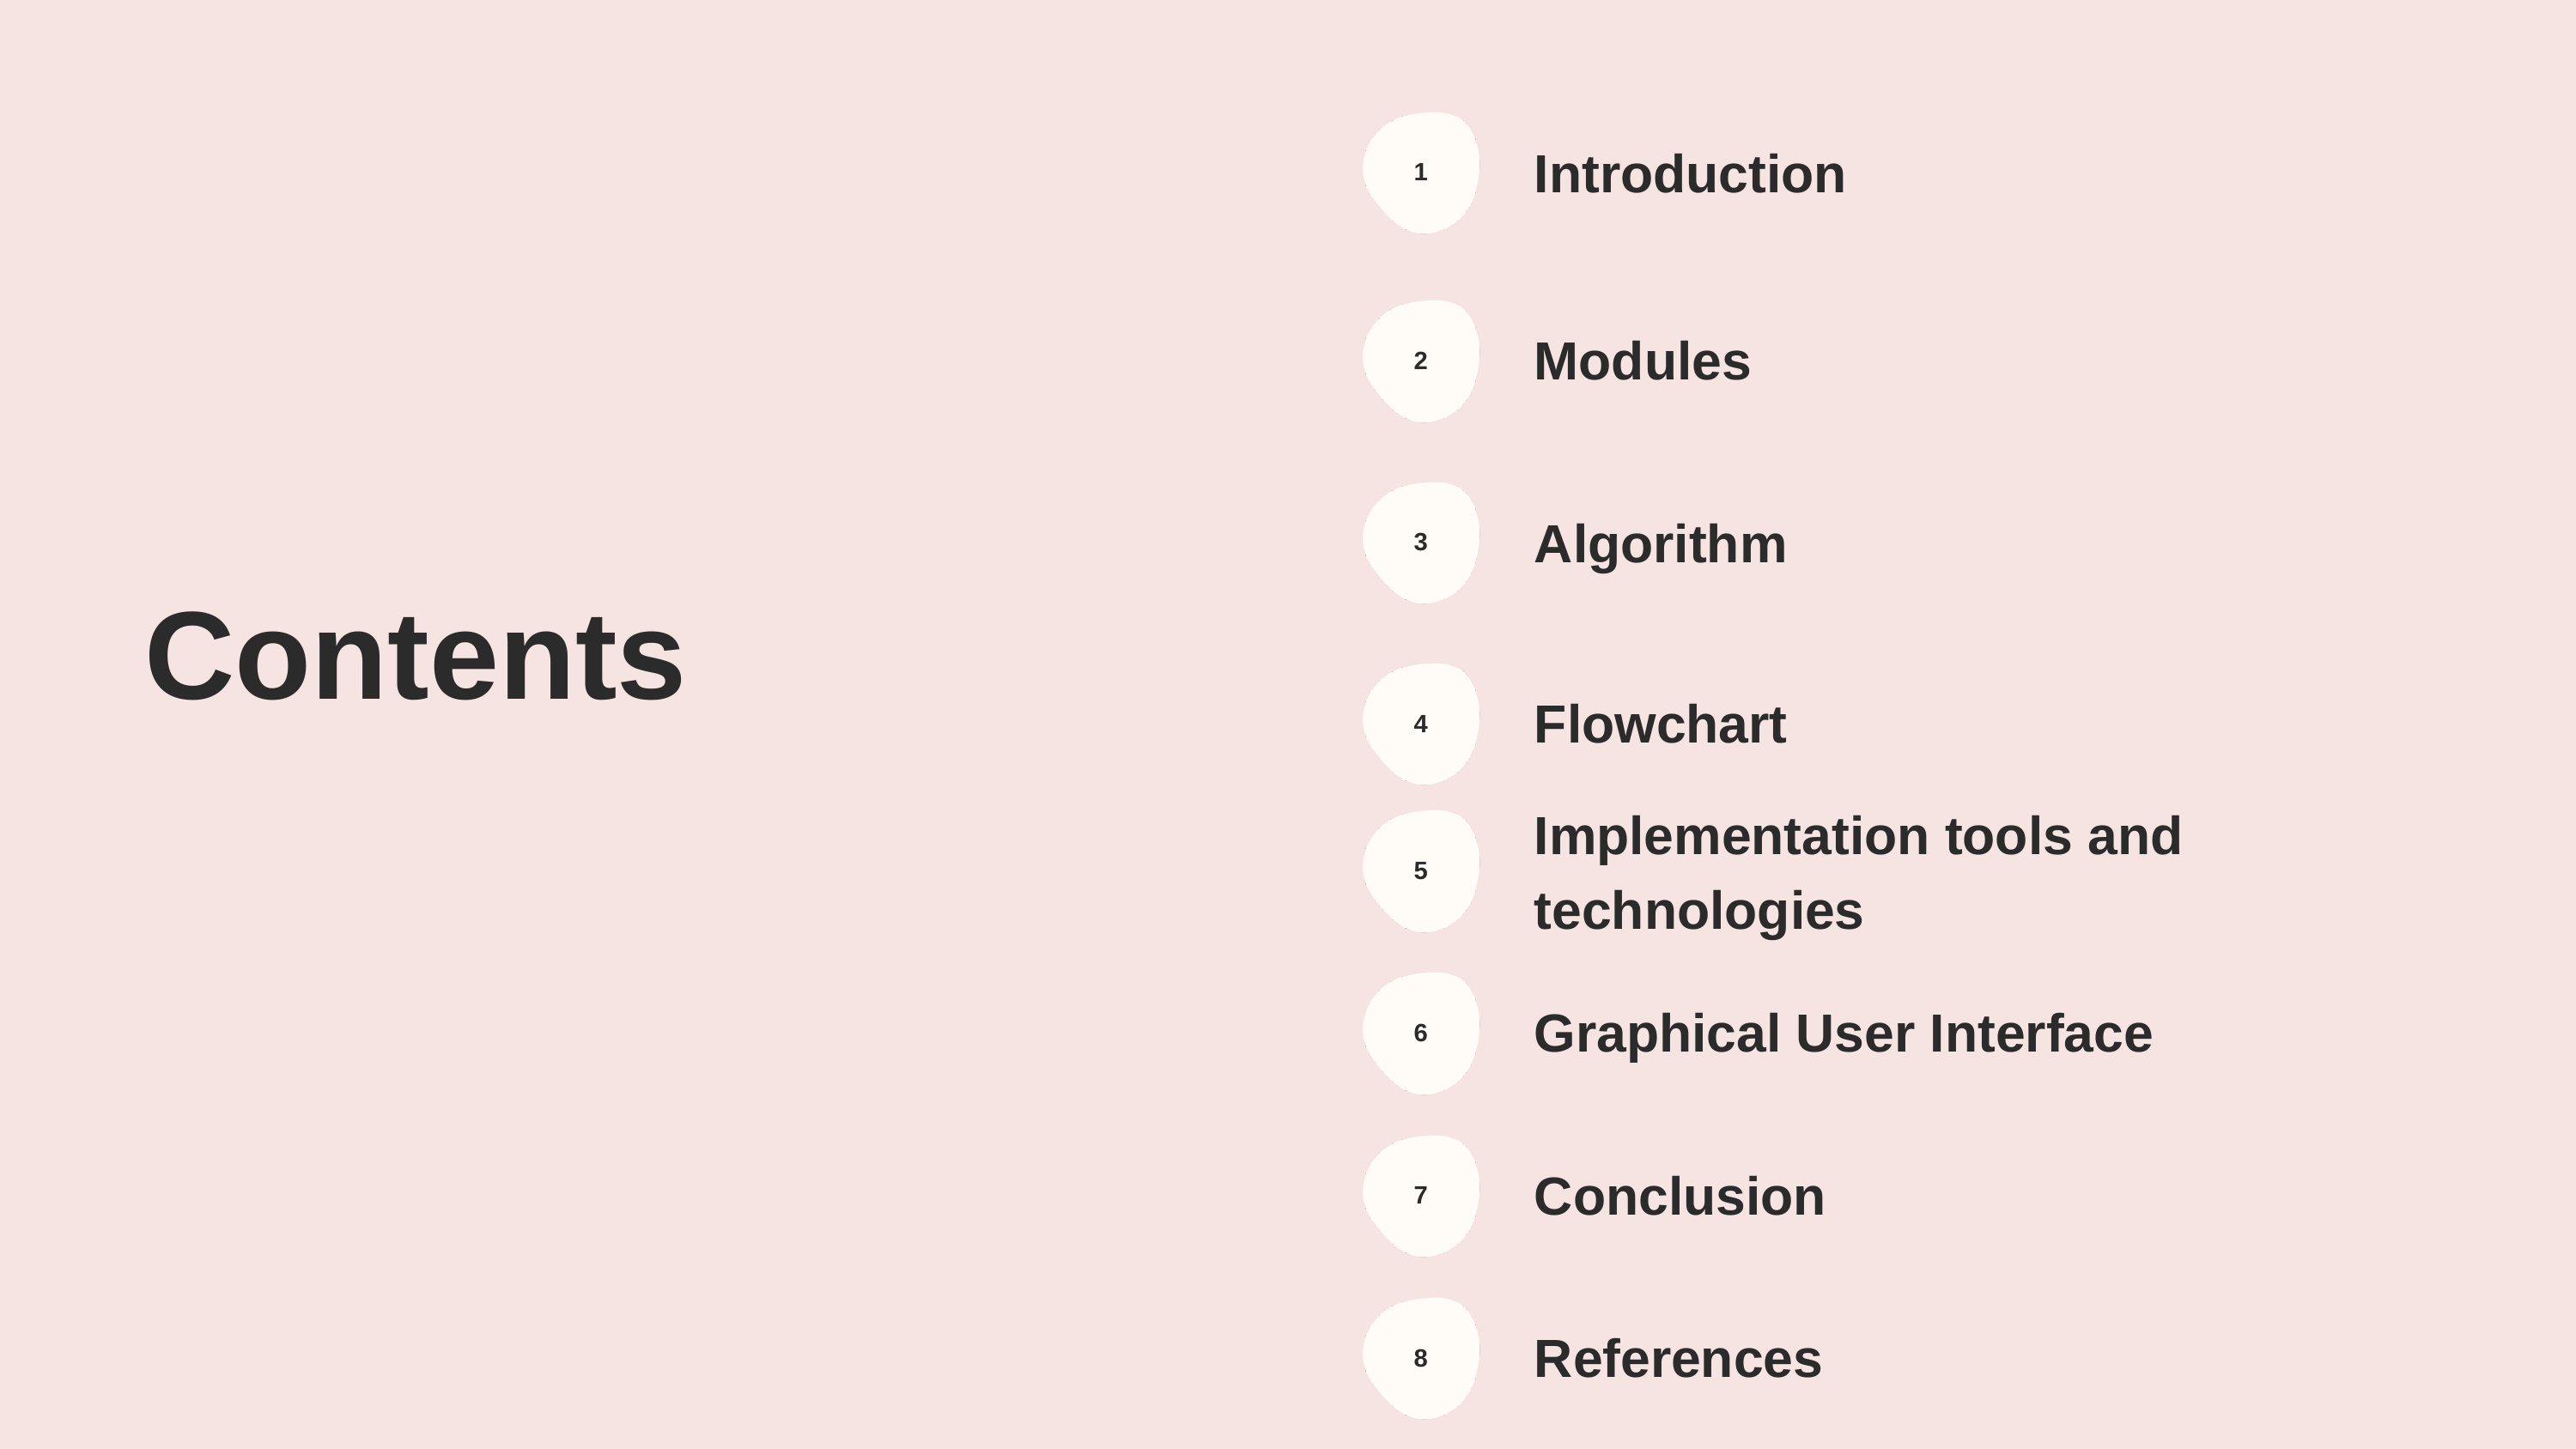

Introduction

1

Modules
2

Algorithm

3
Contents

Flowchart
4

Implementation tools and technologies

5

Graphical User Interface
6

Conclusion
7

References
8